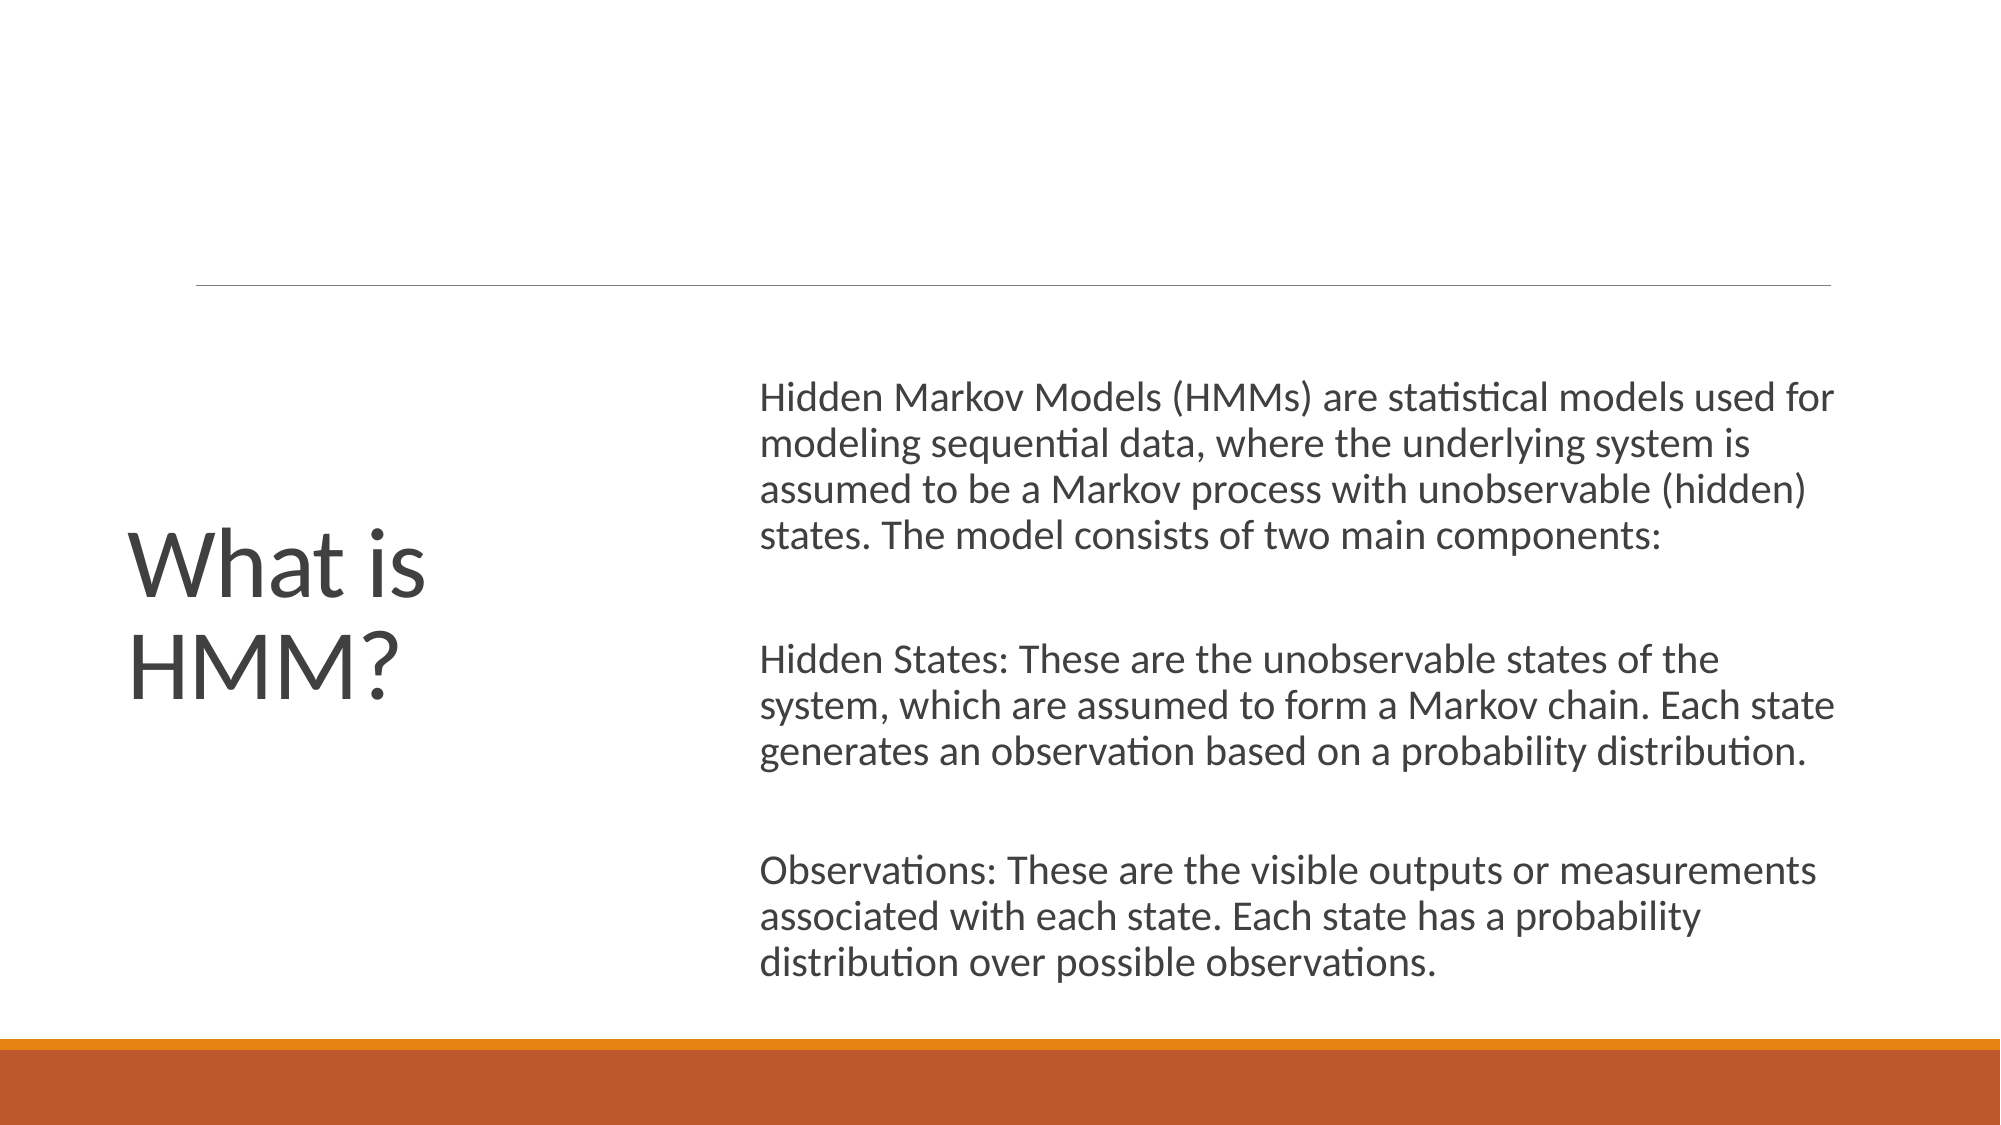

Hidden Markov Models (HMMs) are statistical models used for modeling sequential data, where the underlying system is assumed to be a Markov process with unobservable (hidden) states. The model consists of two main components:
Hidden States: These are the unobservable states of the system, which are assumed to form a Markov chain. Each state generates an observation based on a probability distribution.
Observations: These are the visible outputs or measurements associated with each state. Each state has a probability distribution over possible observations.

# What is HMM?